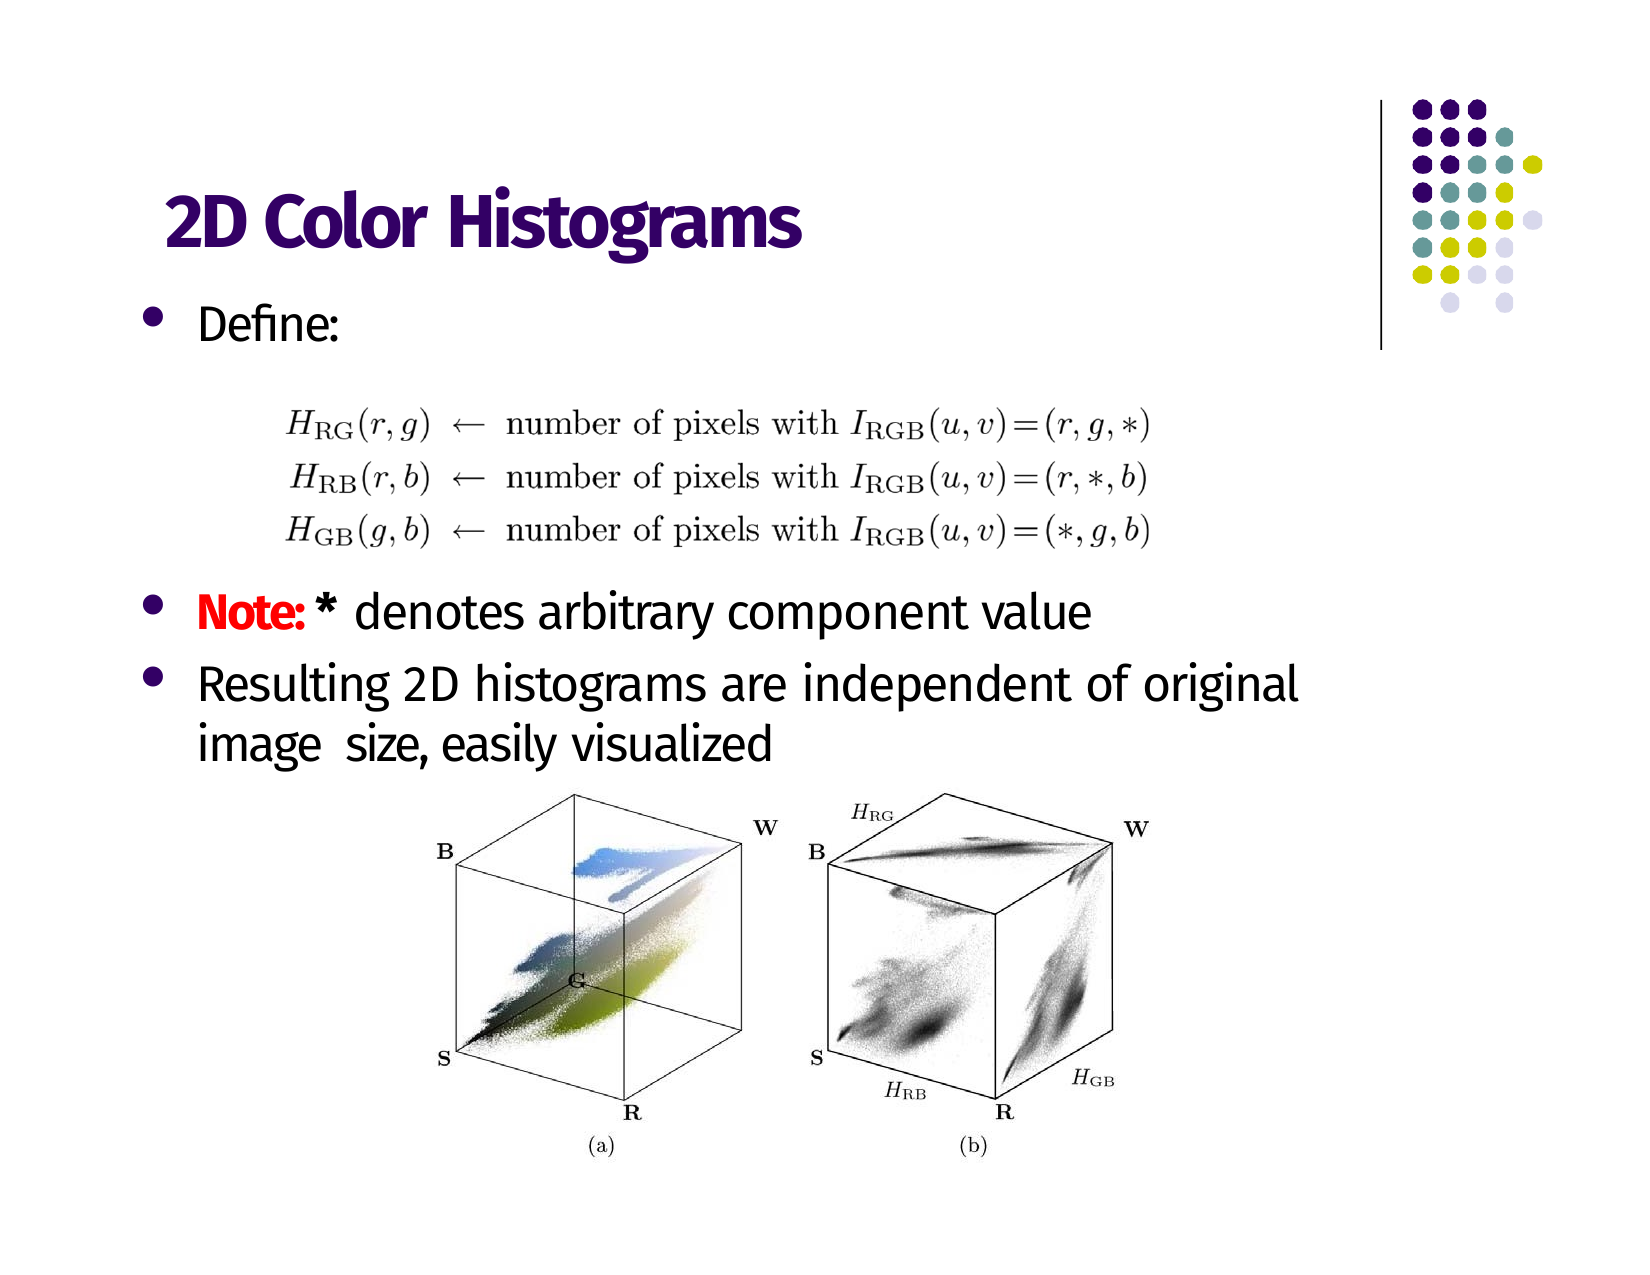

# 2D Color Histograms
Define:

Note: * denotes arbitrary component value
Resulting 2D histograms are independent of original image  size, easily visualized